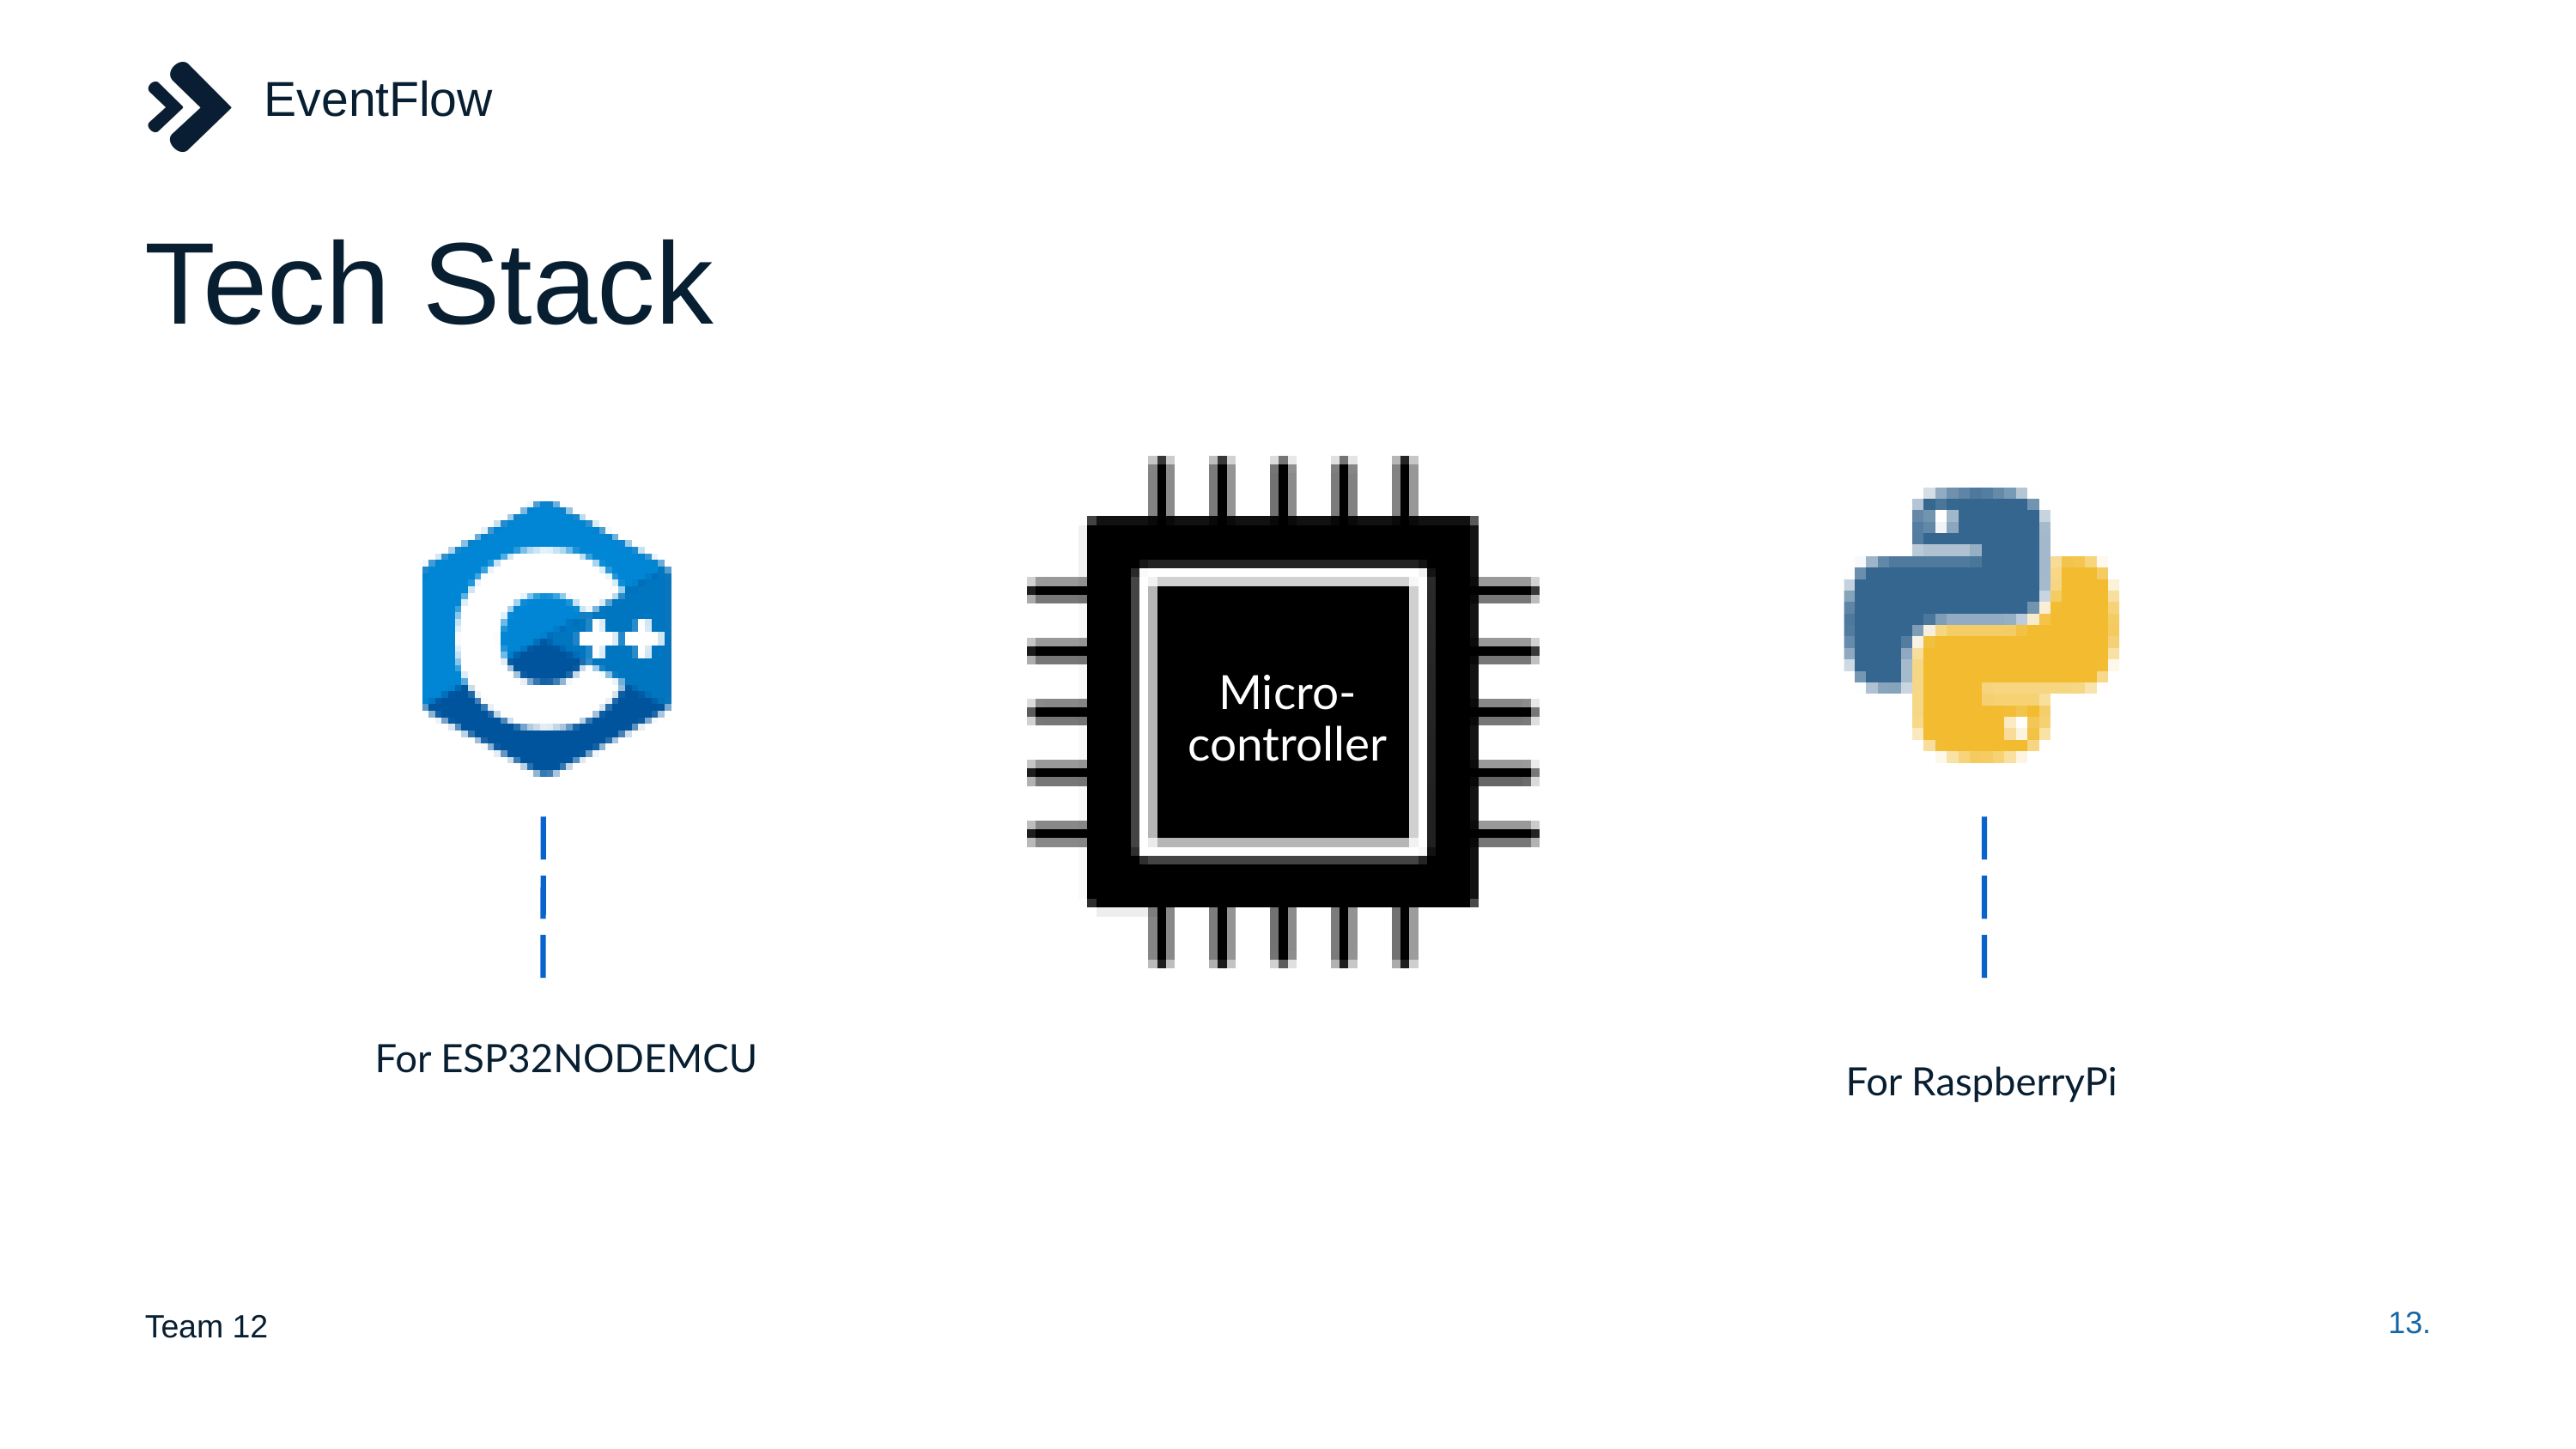

EventFlow
Tech Stack

Micro-controller

For ESP32NODEMCU
For RaspberryPi
Team 12
13.